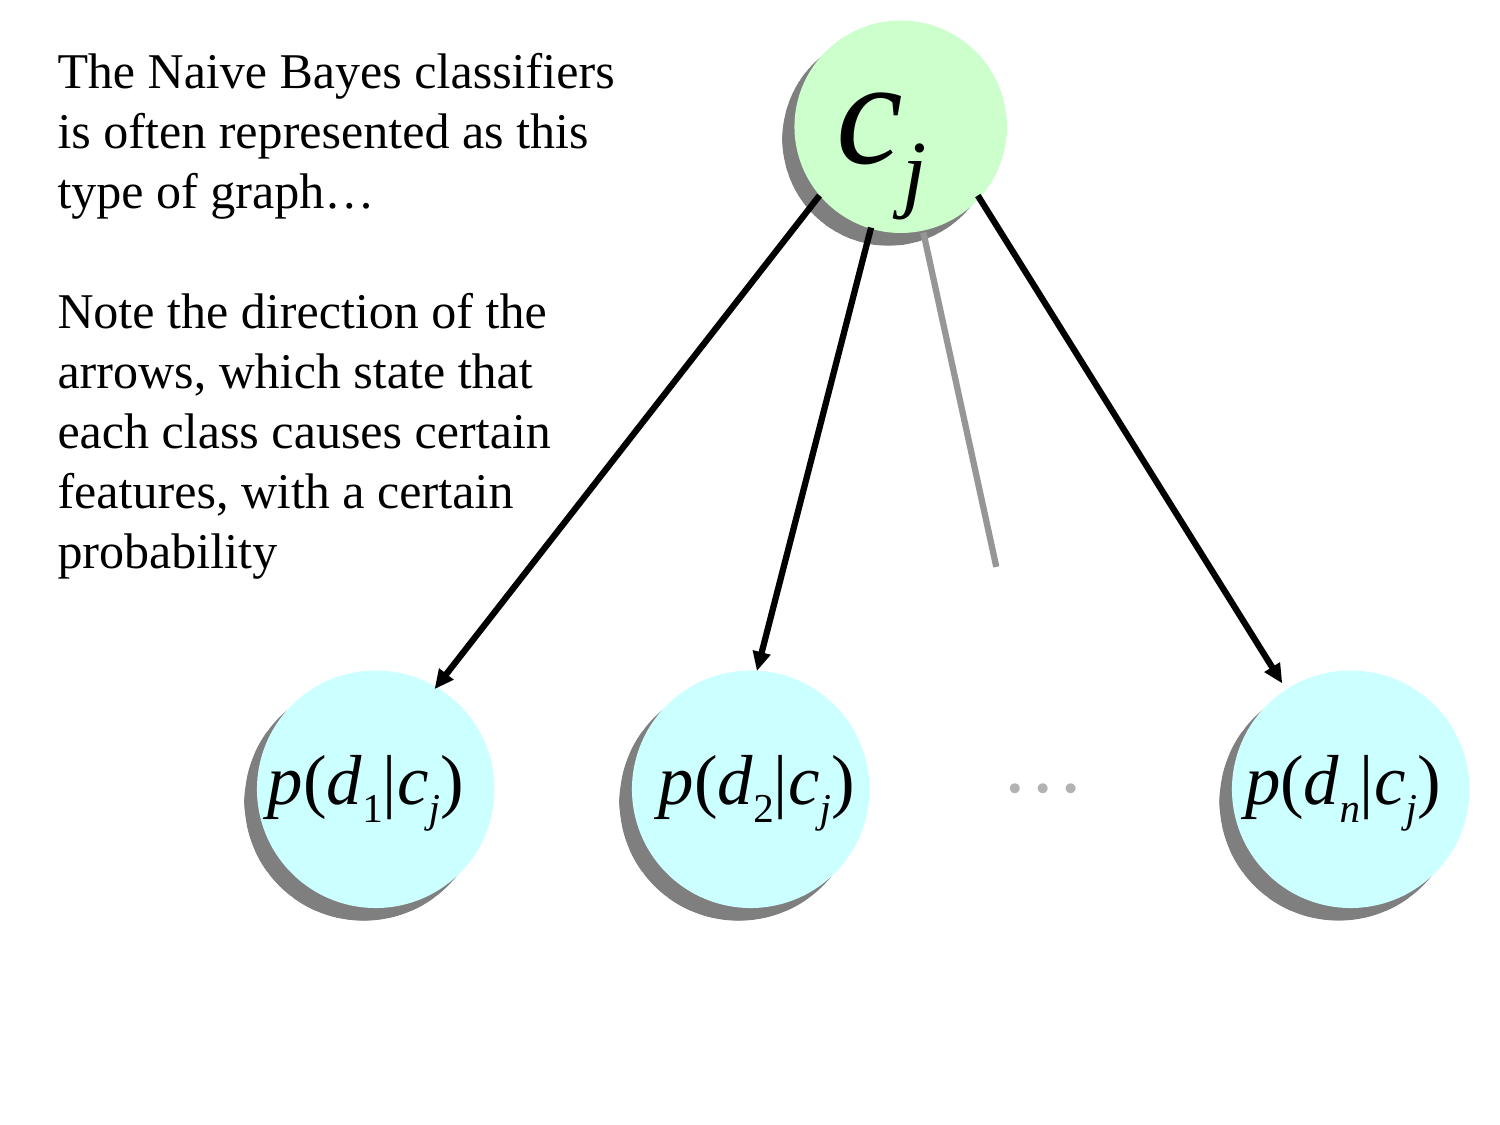

cj

The Naive Bayes classifiers is often represented as this type of graph…

Note the direction of the arrows, which state that each class causes certain features, with a certain probability

…
p(d1|cj)           p(d2|cj)                      p(dn|cj)